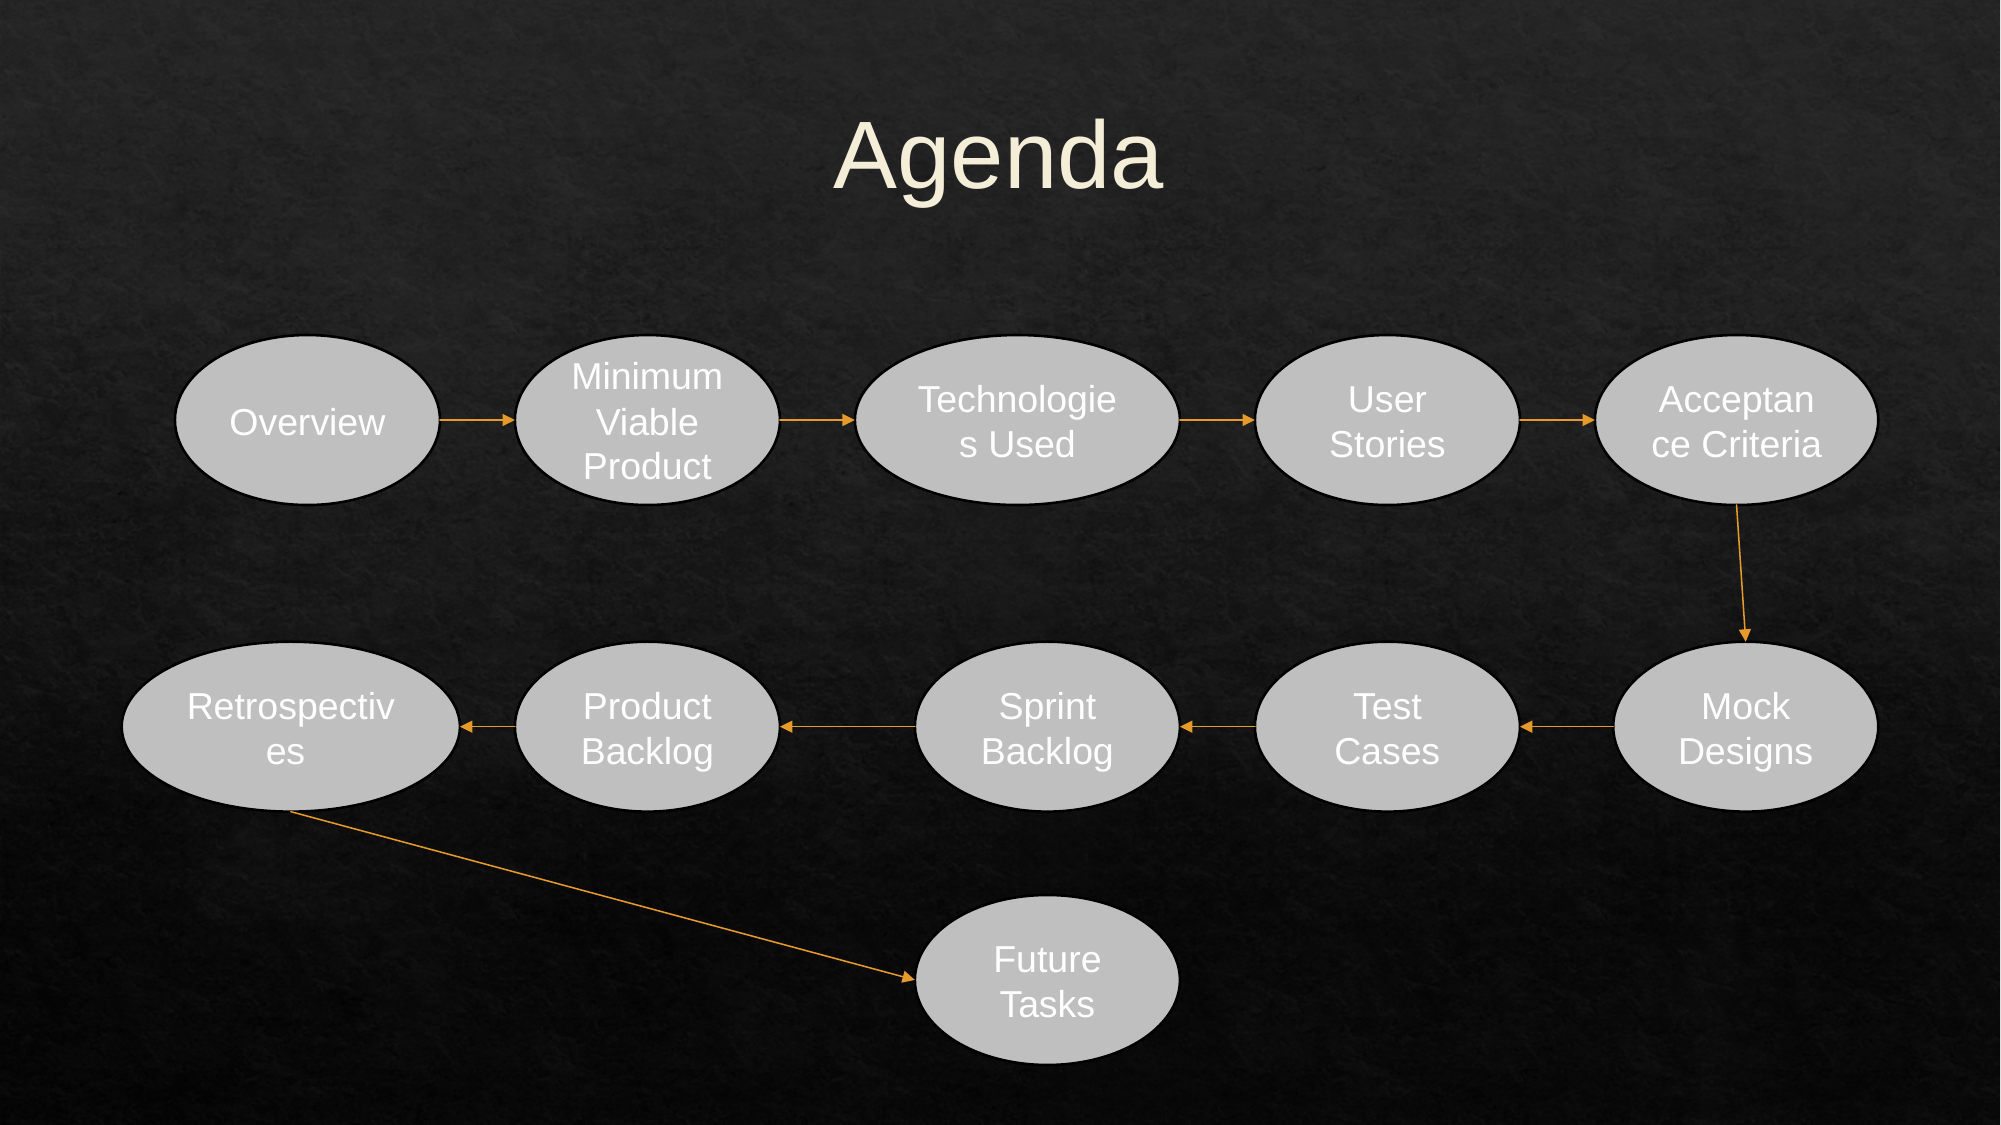

Agenda
Overview
Minimum Viable Product
Technologies Used
User Stories
Acceptance Criteria
Retrospectives
Product Backlog
Sprint Backlog
Test Cases
Mock Designs
Future Tasks